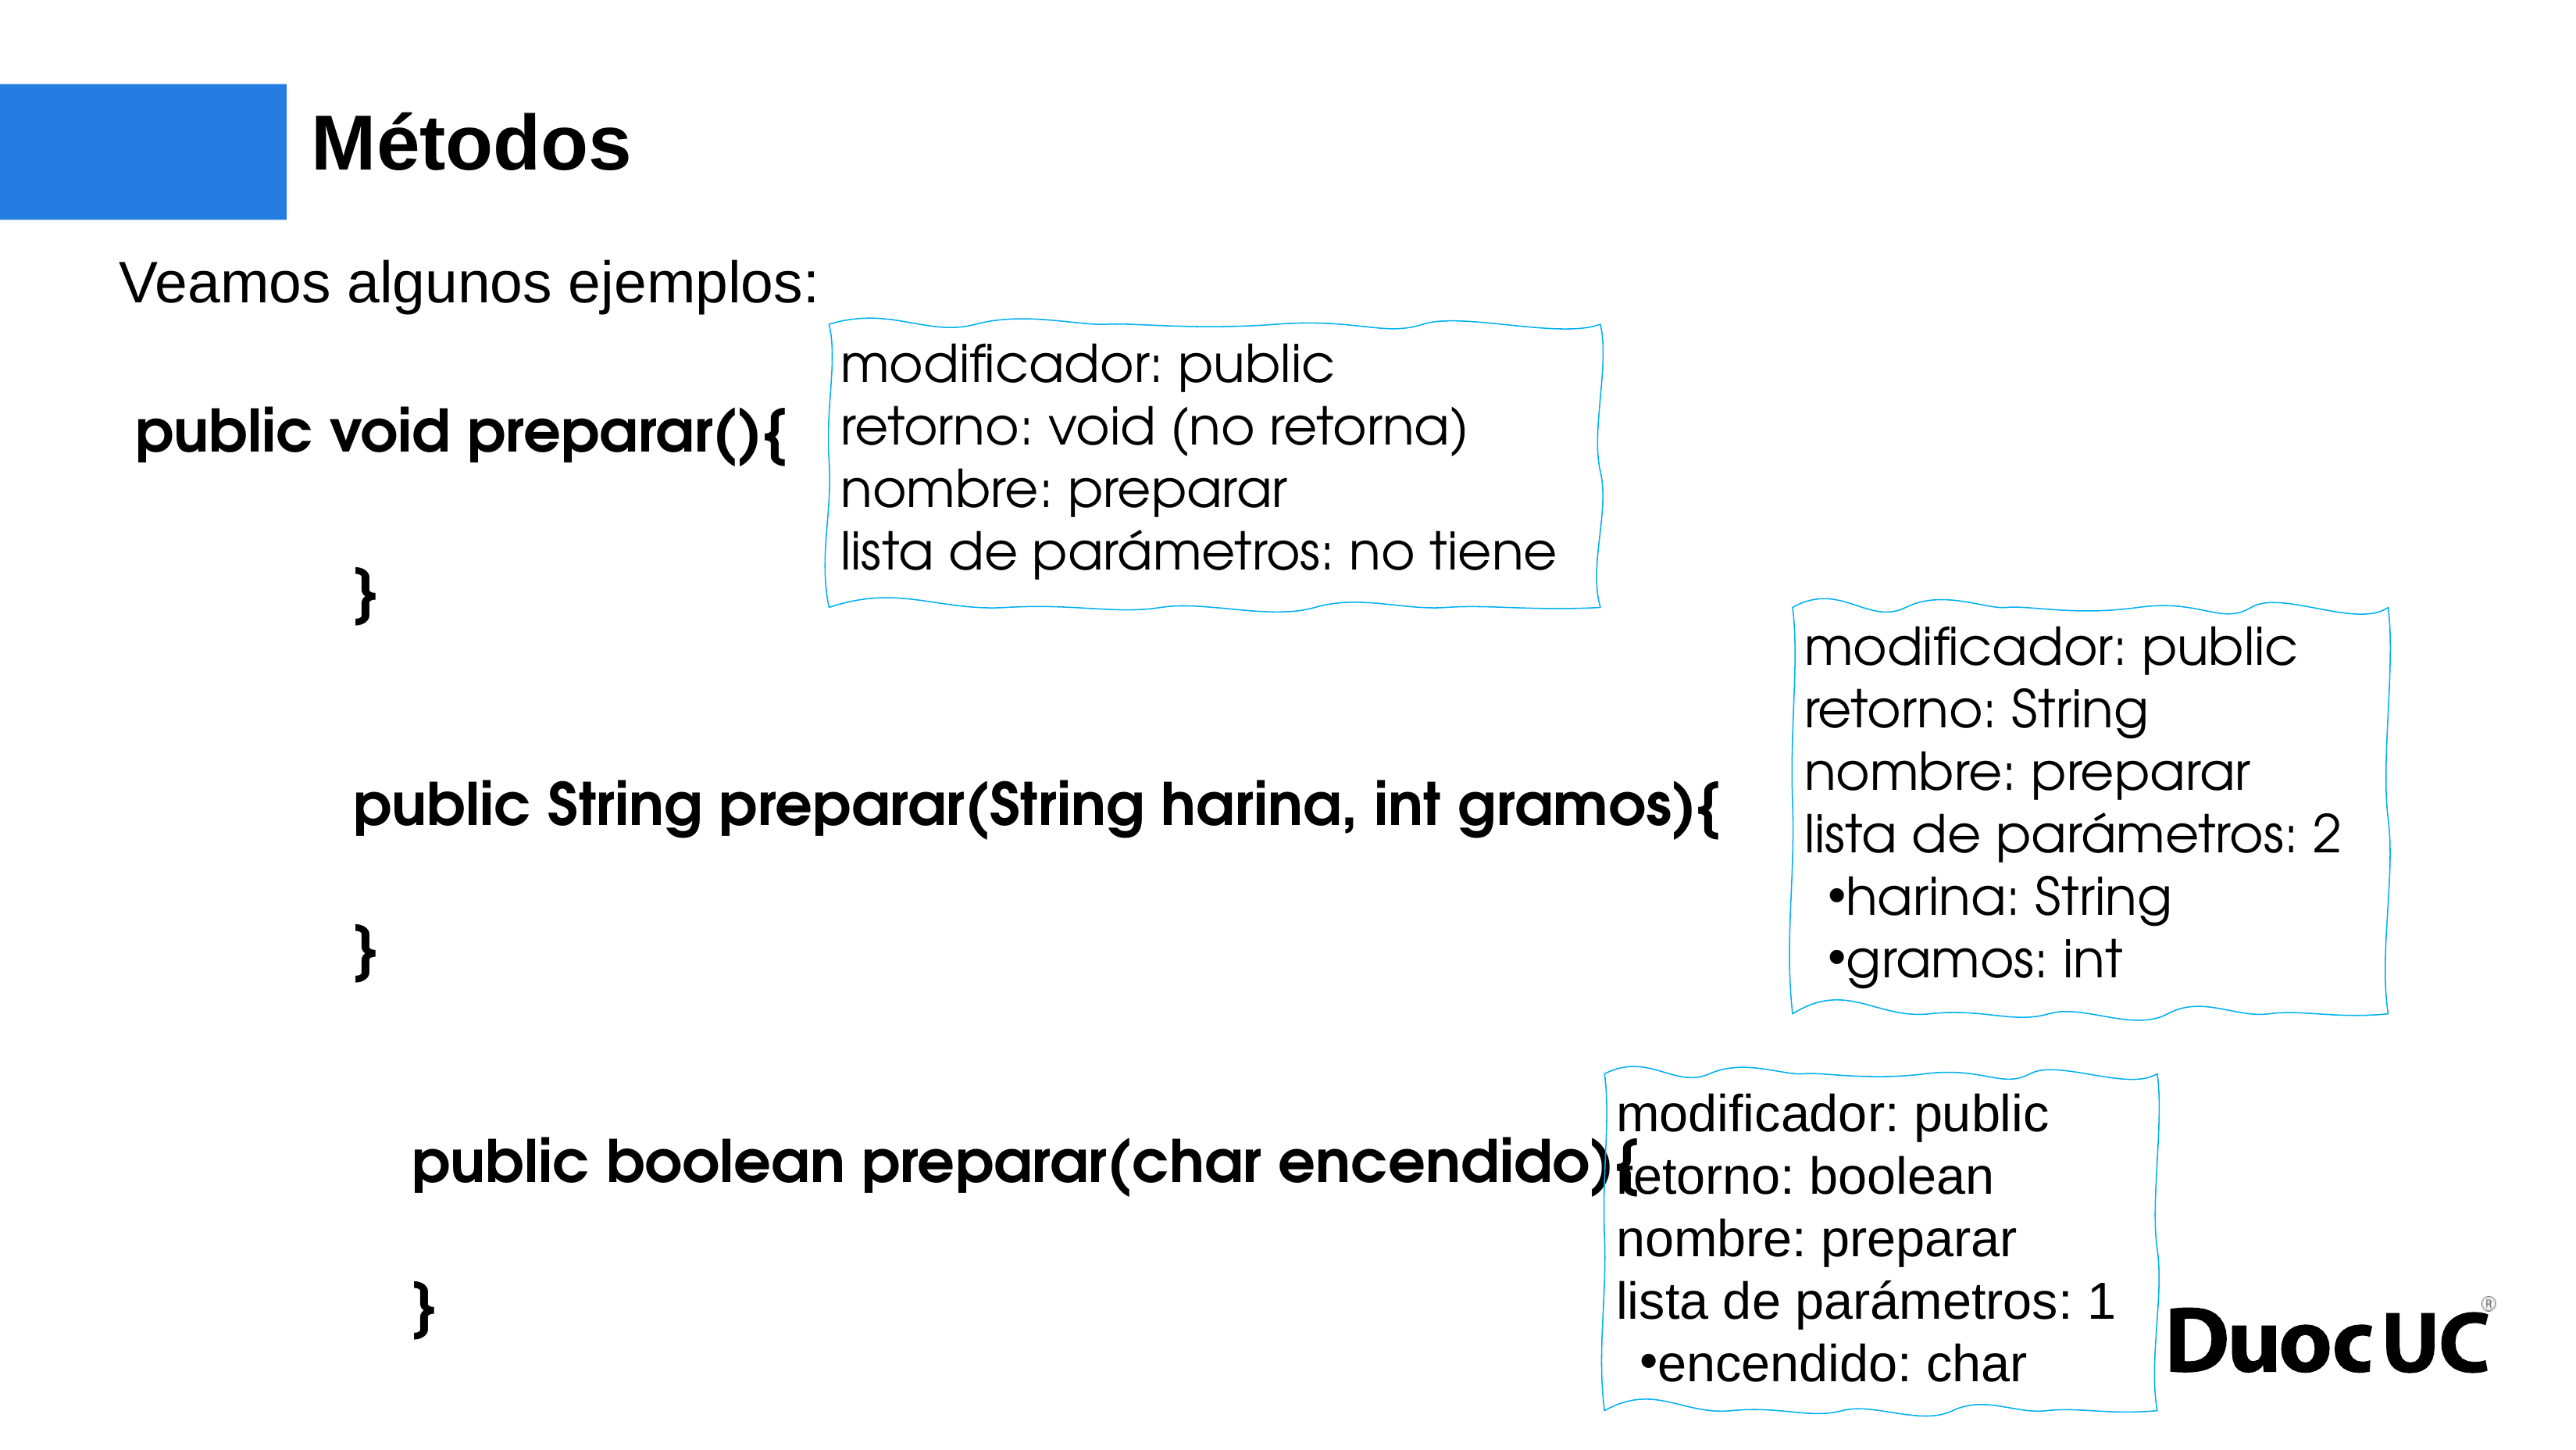

# Métodos

Veamos algunos ejemplos:

 public void preparar(){

		}

public String preparar(String harina, int gramos){

}

	public boolean preparar(char encendido){

	}

modificador: public
retorno: void (no retorna)
nombre: preparar
lista de parámetros: no tiene

modificador: public
retorno: String
nombre: preparar
lista de parámetros: 2
harina: String
gramos: int

modificador: public
retorno: boolean
nombre: preparar
lista de parámetros: 1
encendido: char